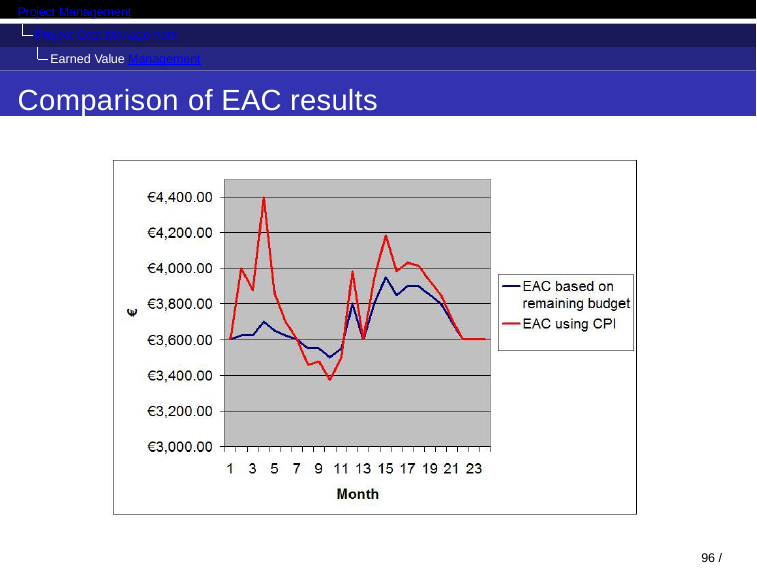

Project Management
Project Cost Management  Earned Value Management

Comparison of EAC results

96 / 128